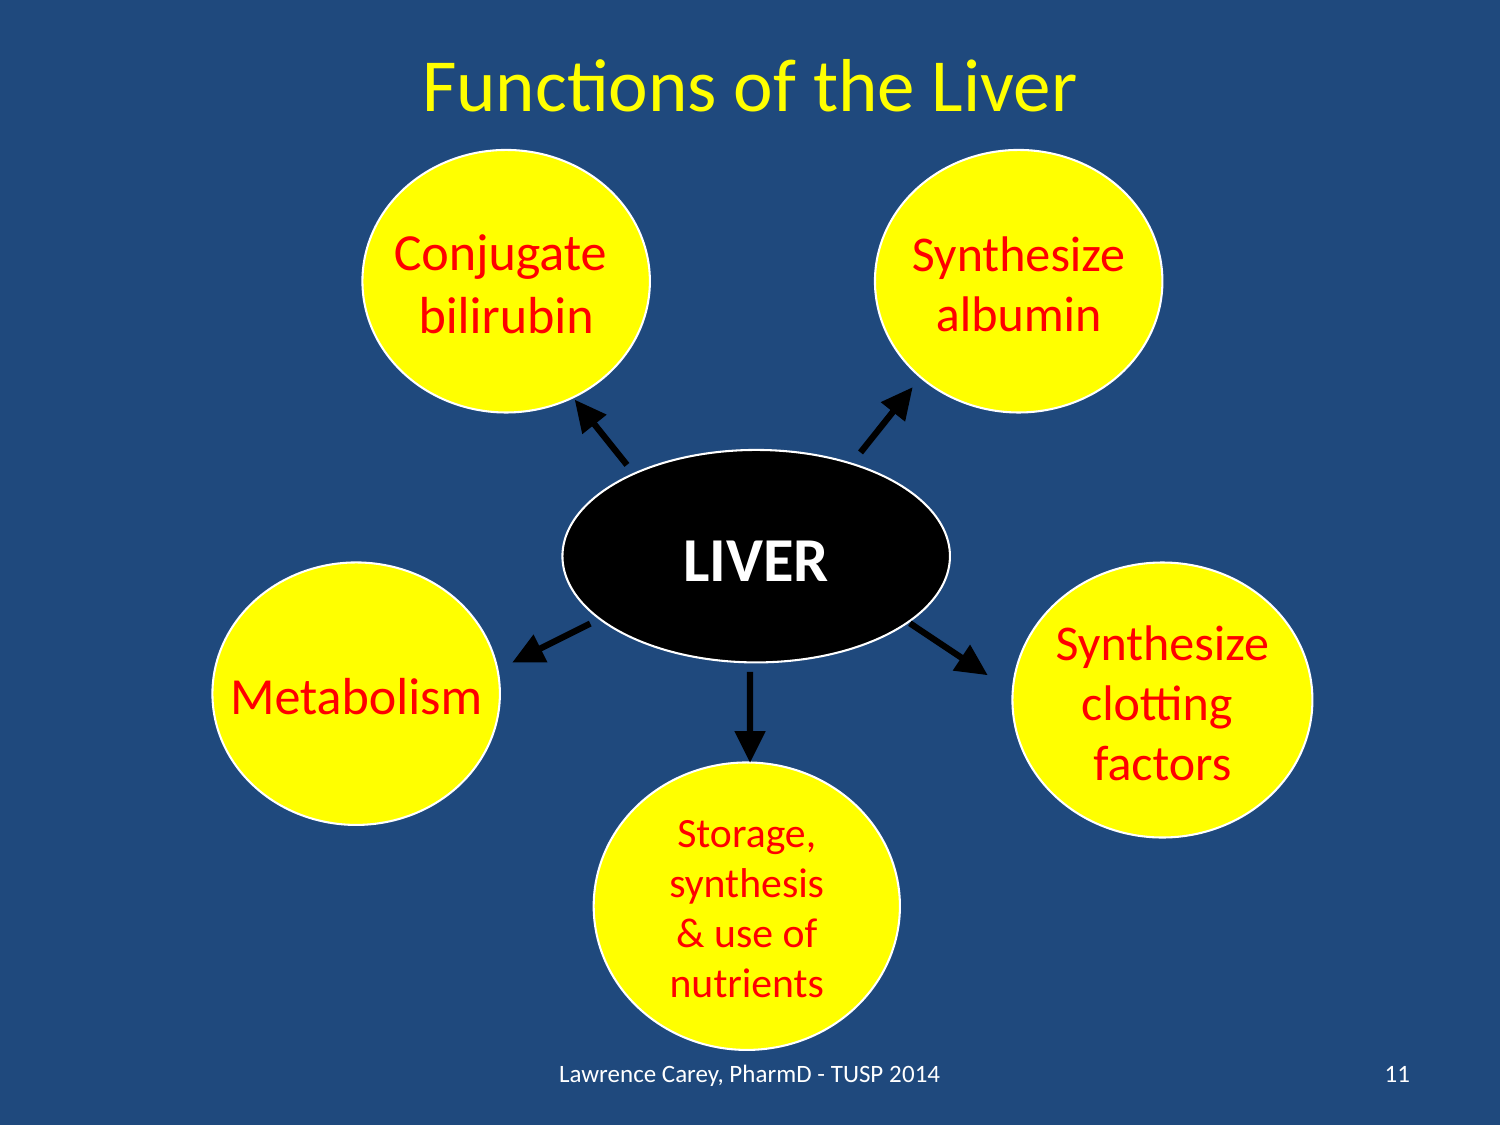

# Functions of the Liver
Conjugate
bilirubin
Synthesize
albumin

LIVER
Metabolism
Synthesize
clotting
factors

Storage, synthesis & use of
nutrients
Lawrence Carey, PharmD - TUSP 2014
11